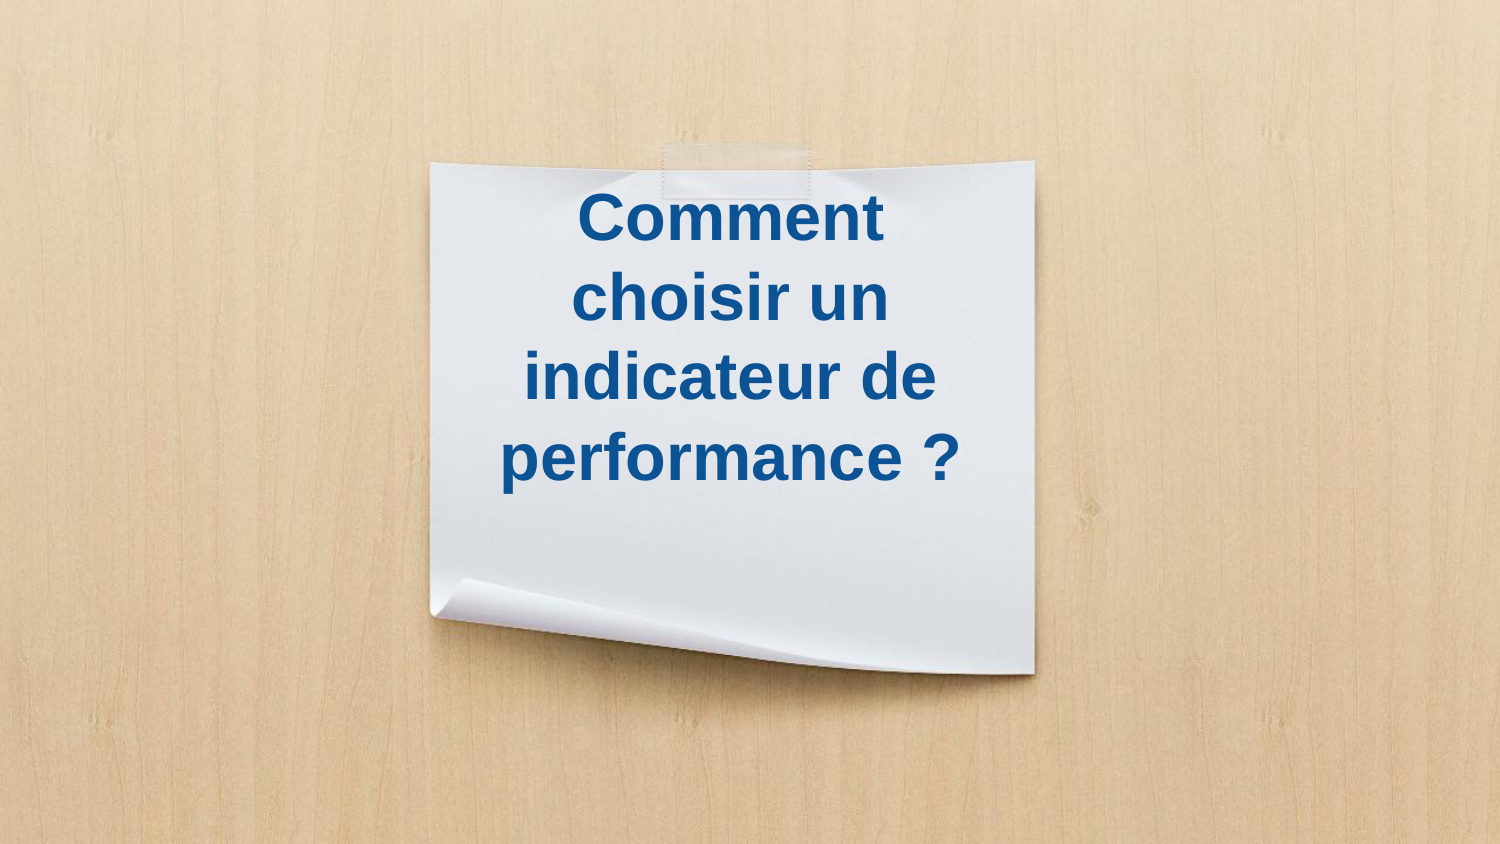

# Comment choisir un indicateur de performance ?